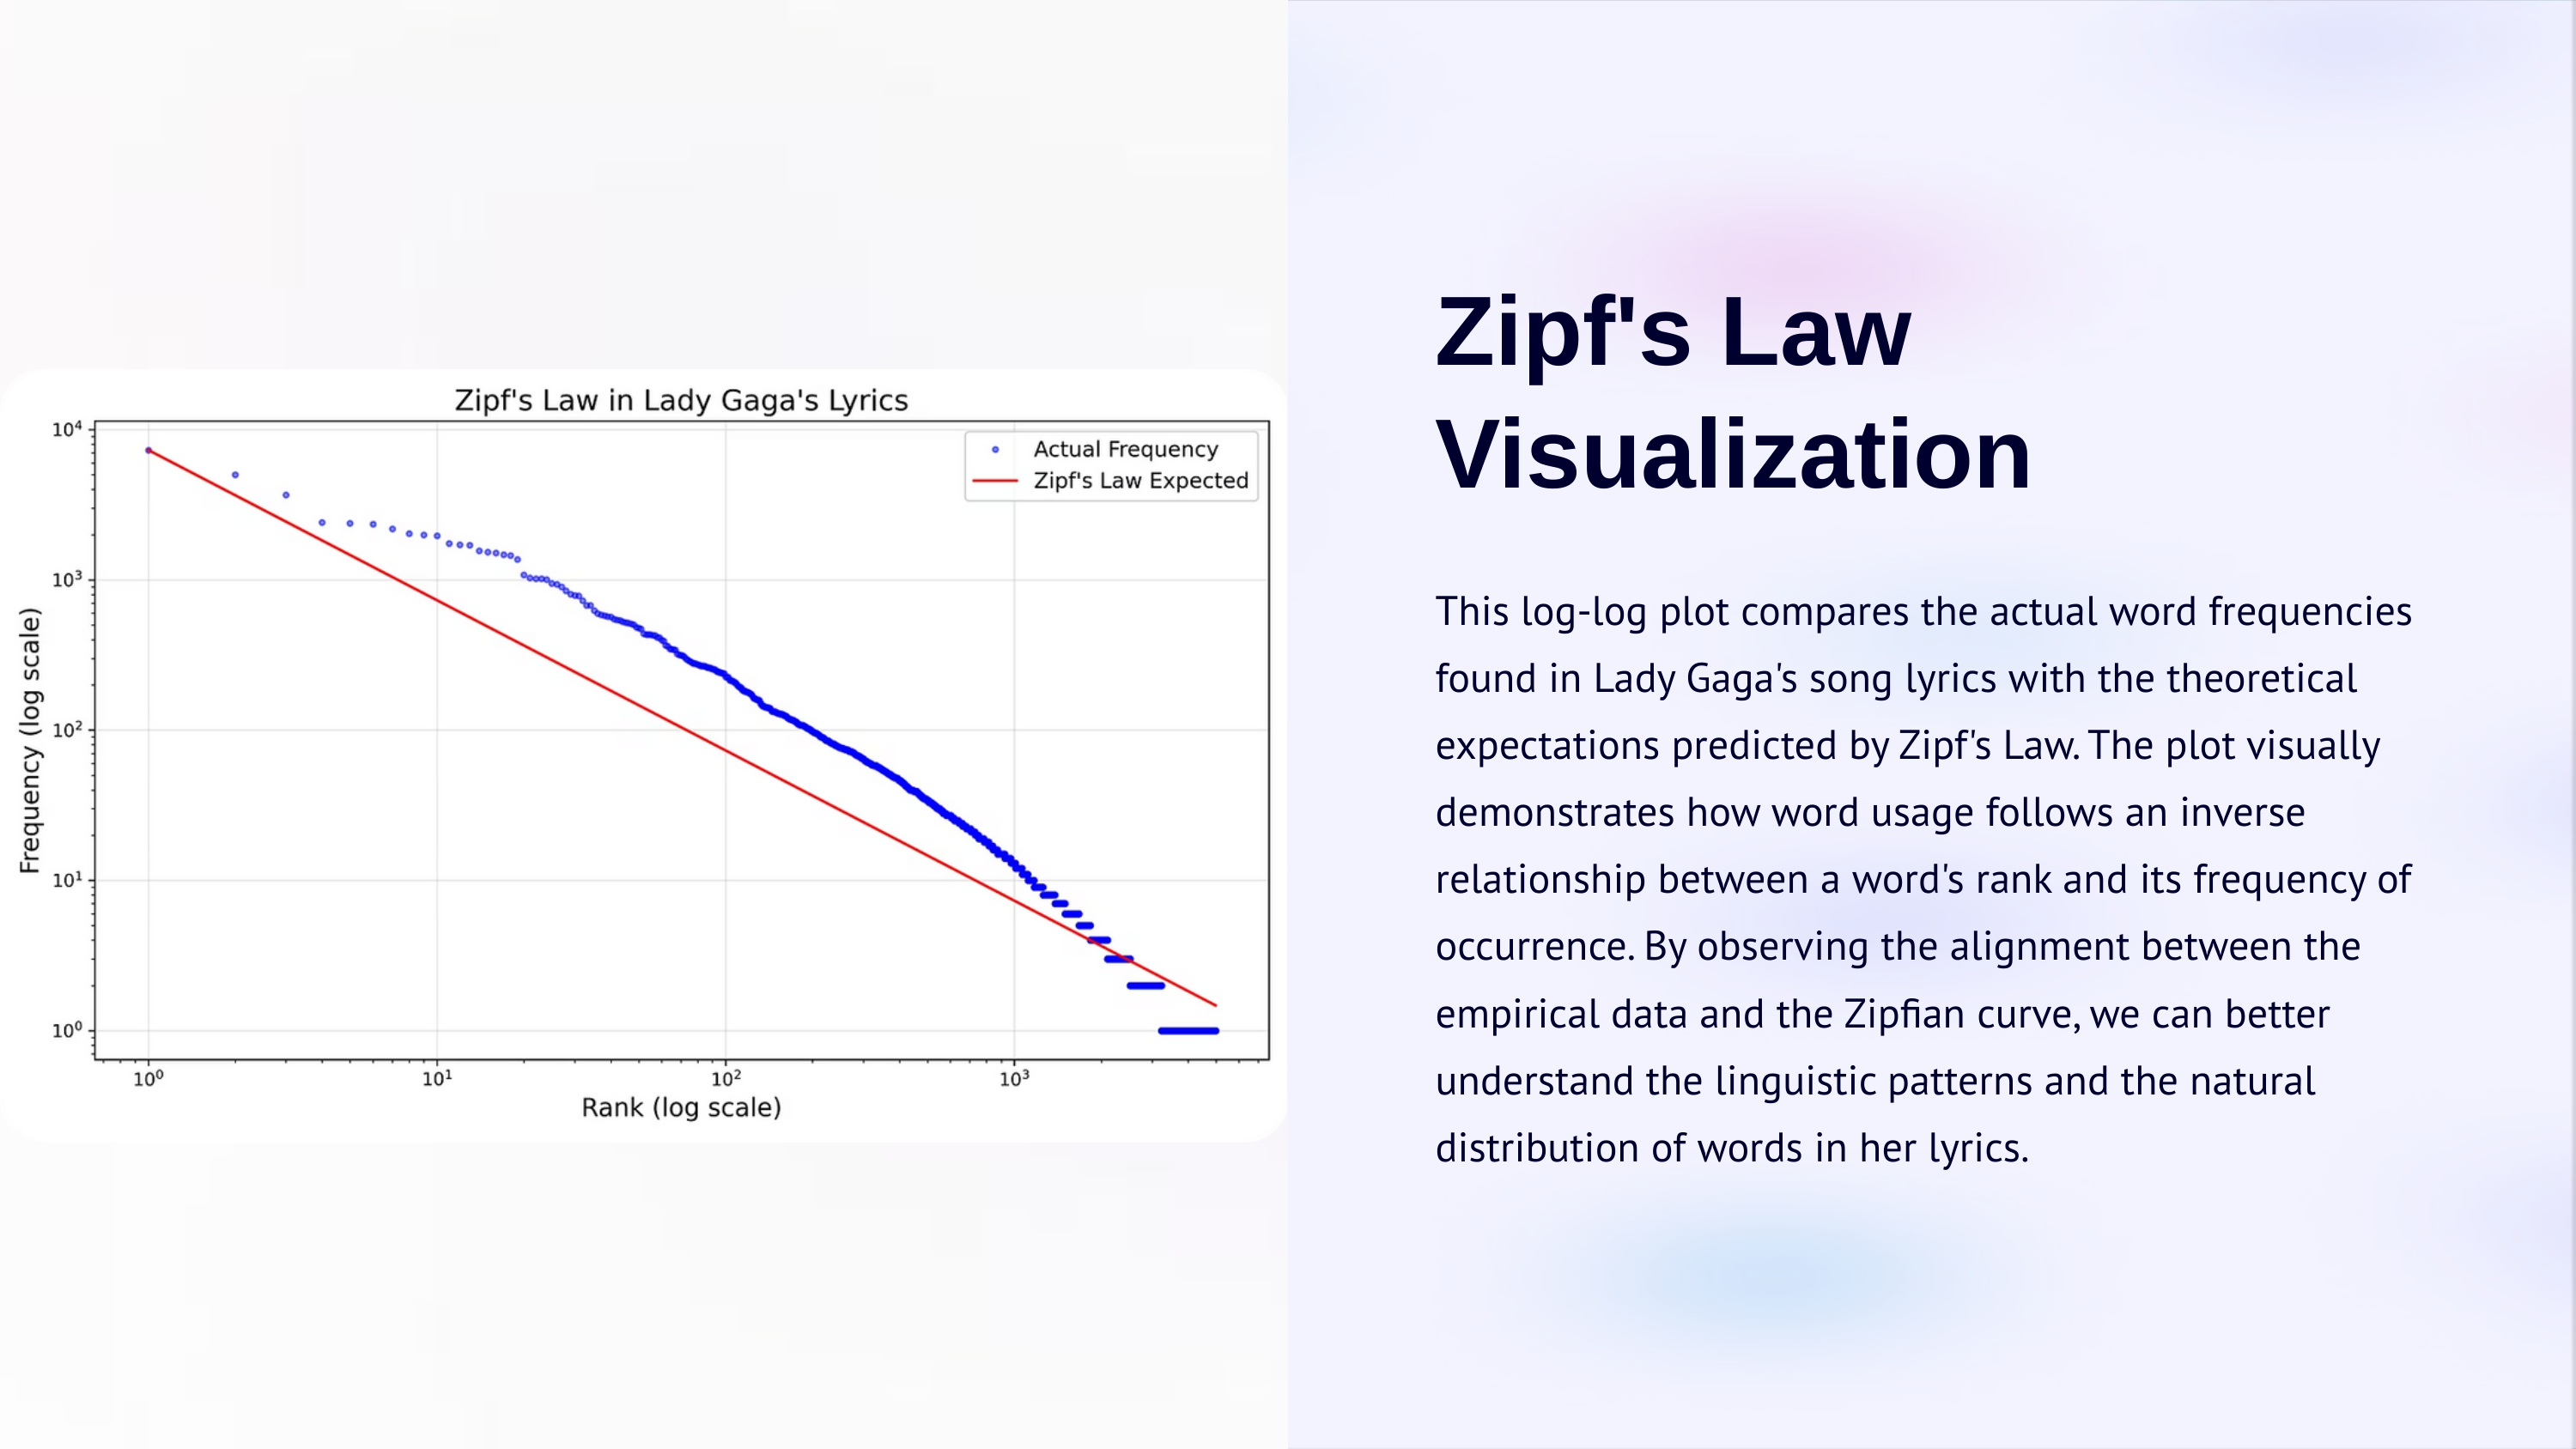

Zipf's Law Visualization

This log-log plot compares the actual word frequencies found in Lady Gaga's song lyrics with the theoretical expectations predicted by Zipf's Law. The plot visually demonstrates how word usage follows an inverse relationship between a word's rank and its frequency of occurrence. By observing the alignment between the empirical data and the Zipfian curve, we can better understand the linguistic patterns and the natural distribution of words in her lyrics.